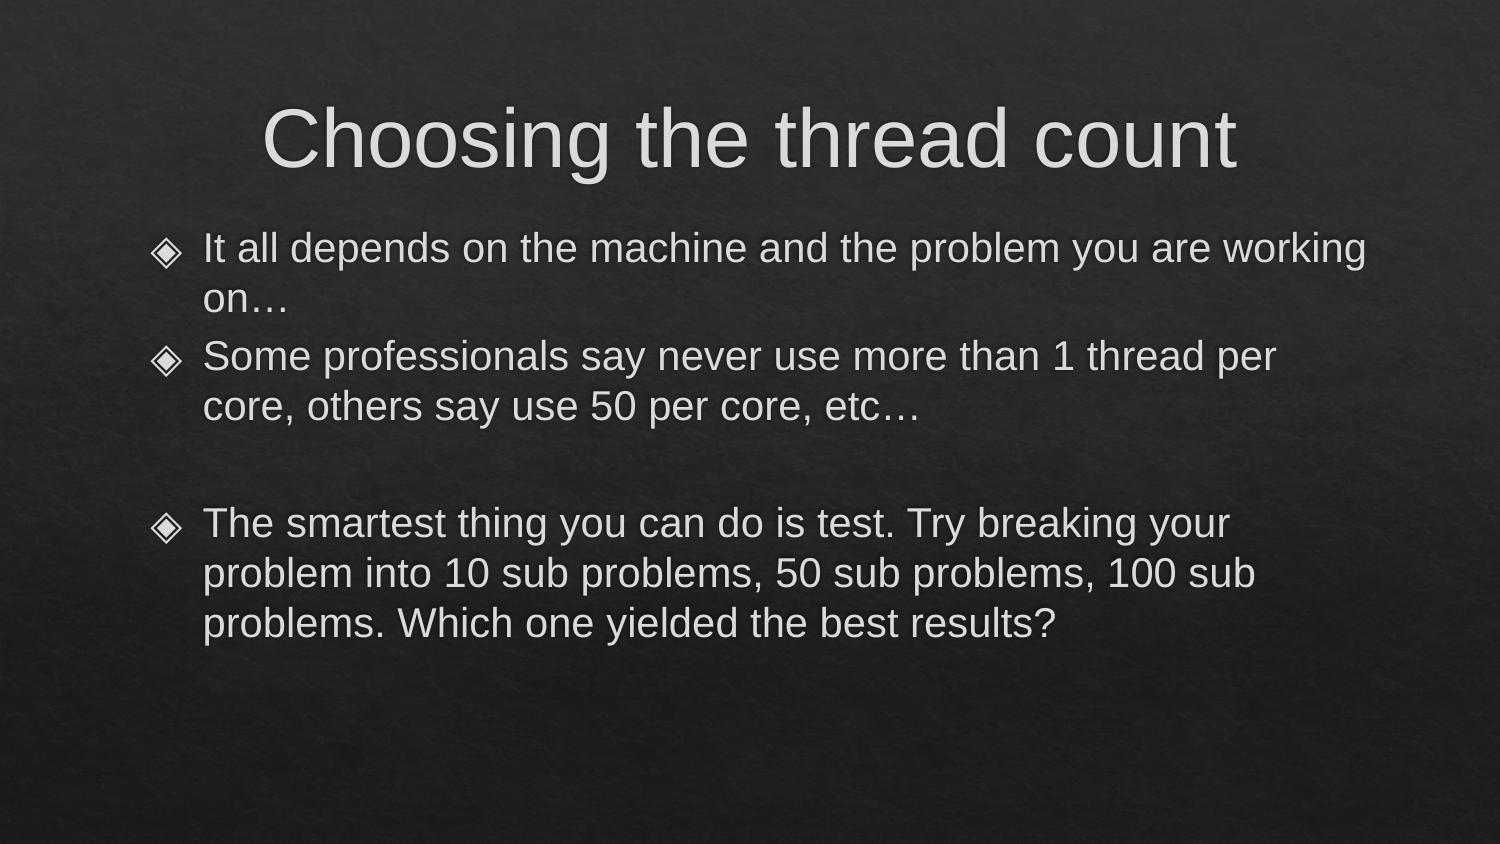

# Choosing the thread count
It all depends on the machine and the problem you are working on…
Some professionals say never use more than 1 thread per core, others say use 50 per core, etc…

The smartest thing you can do is test. Try breaking your problem into 10 sub problems, 50 sub problems, 100 sub problems. Which one yielded the best results?